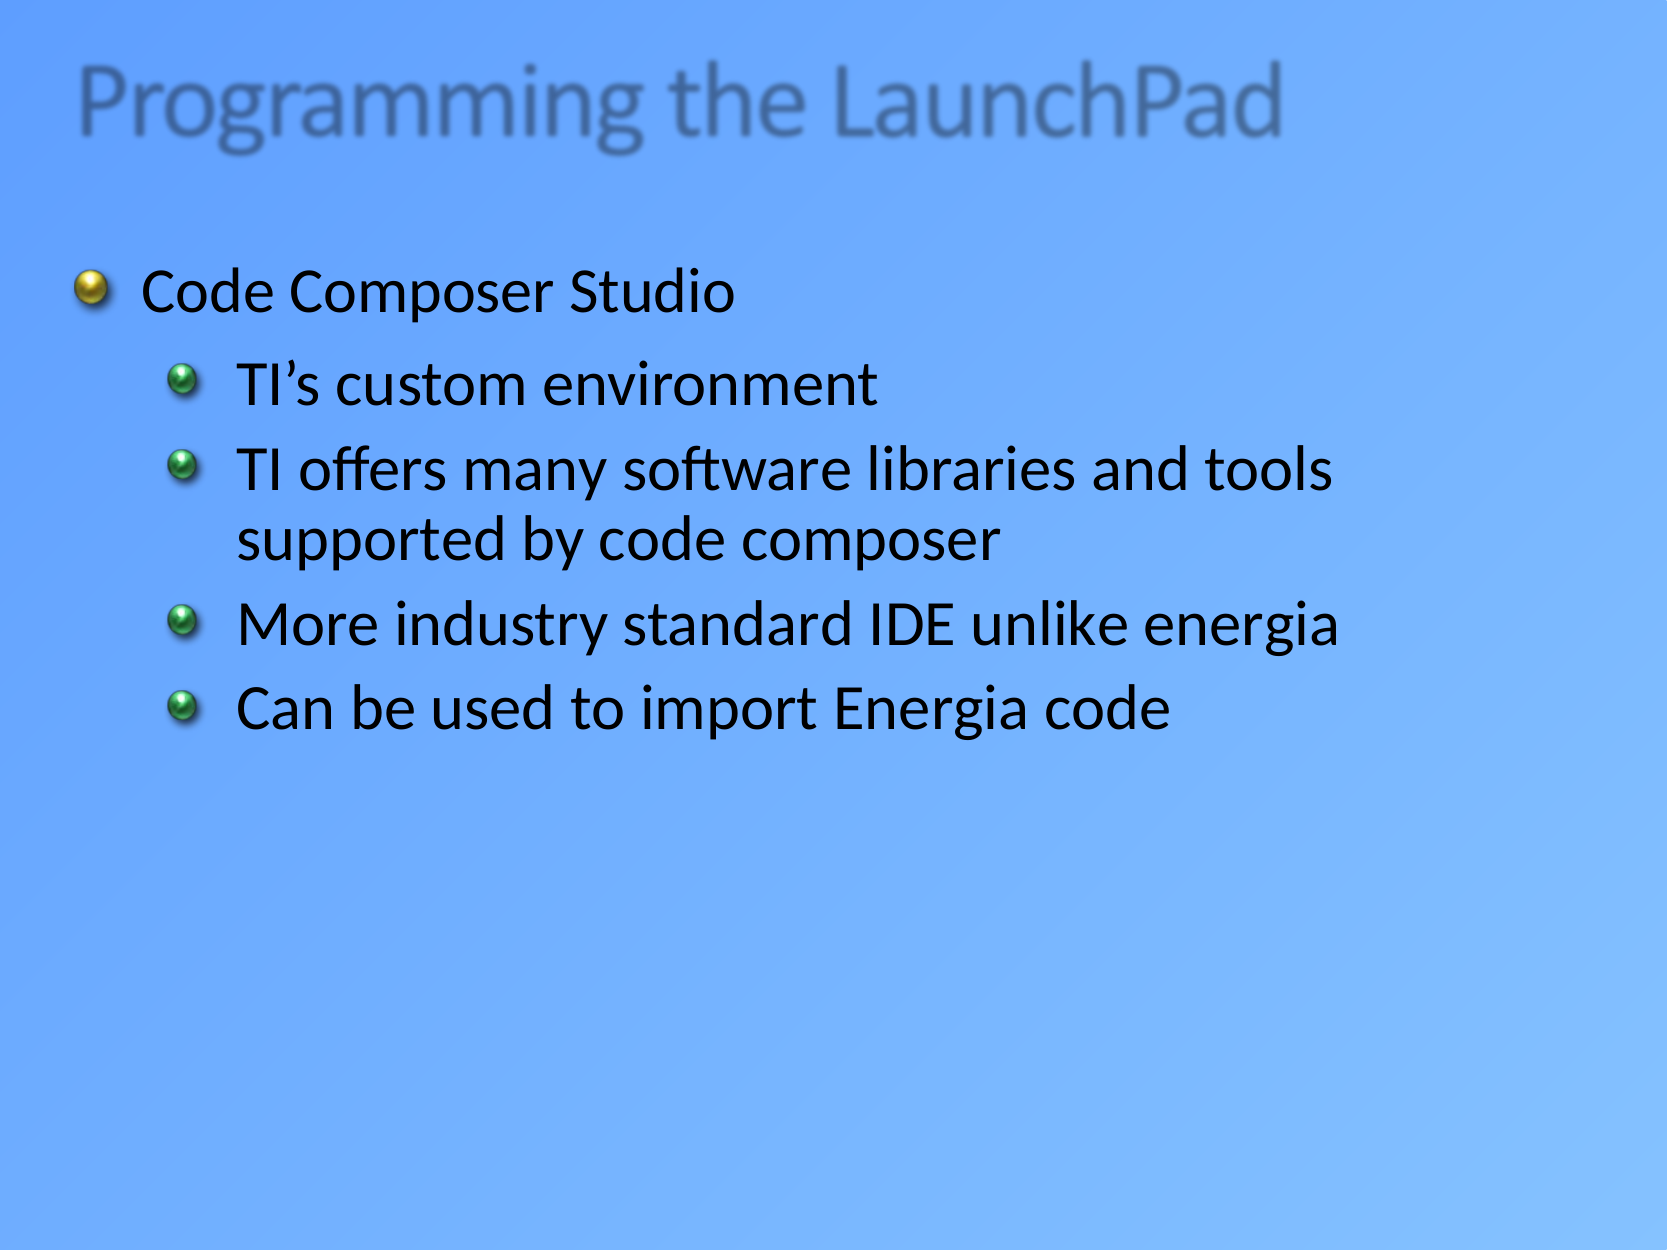

Code Composer Studio
TI’s custom environment
TI offers many software libraries and tools supported by code composer
More industry standard IDE unlike energia
Can be used to import Energia code